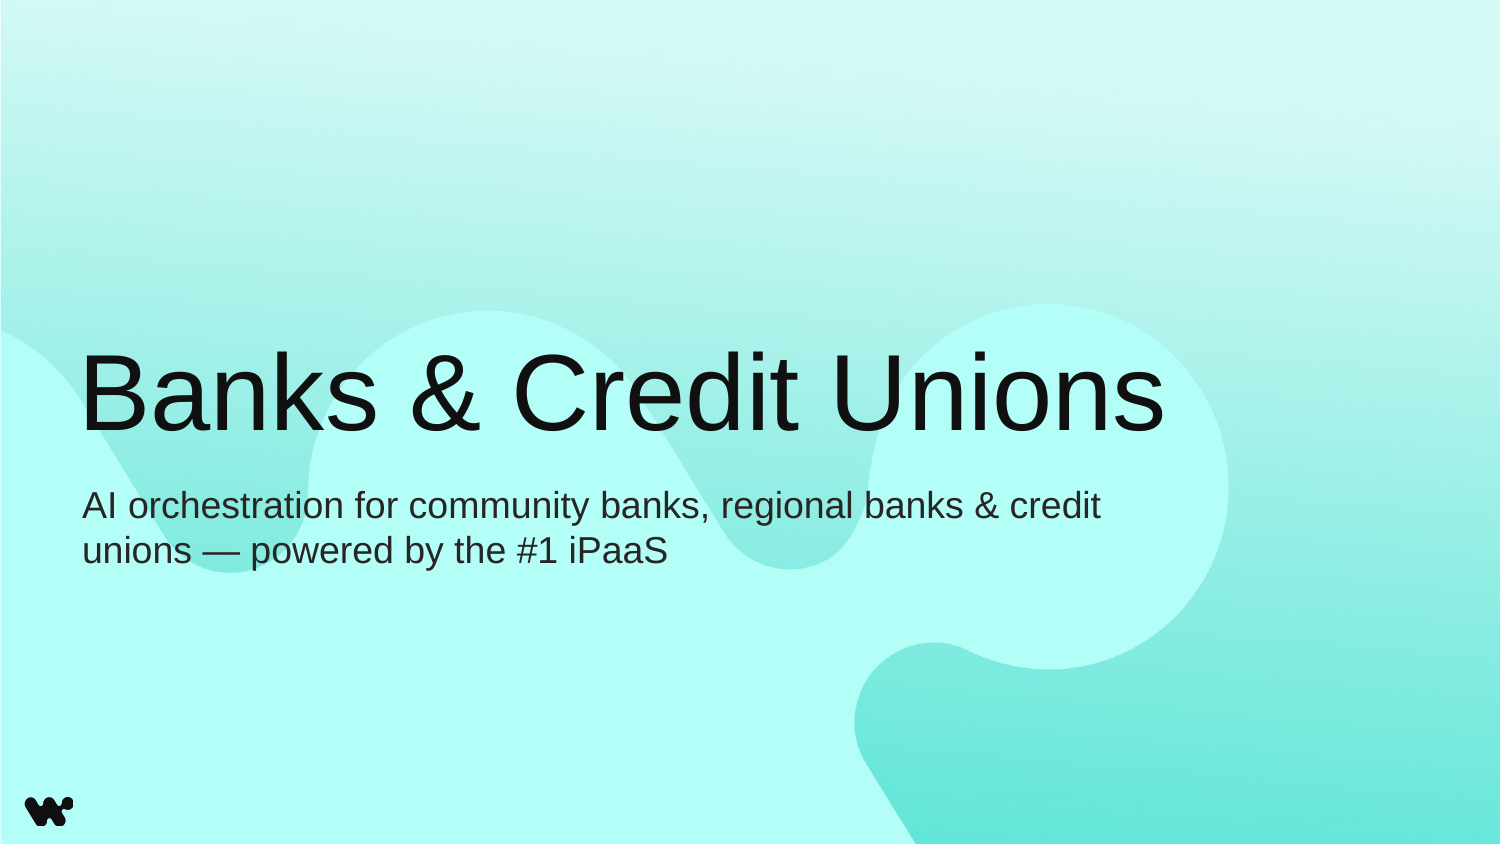

# Banks & Credit Unions
AI orchestration for community banks, regional banks & credit unions — powered by the #1 iPaaS